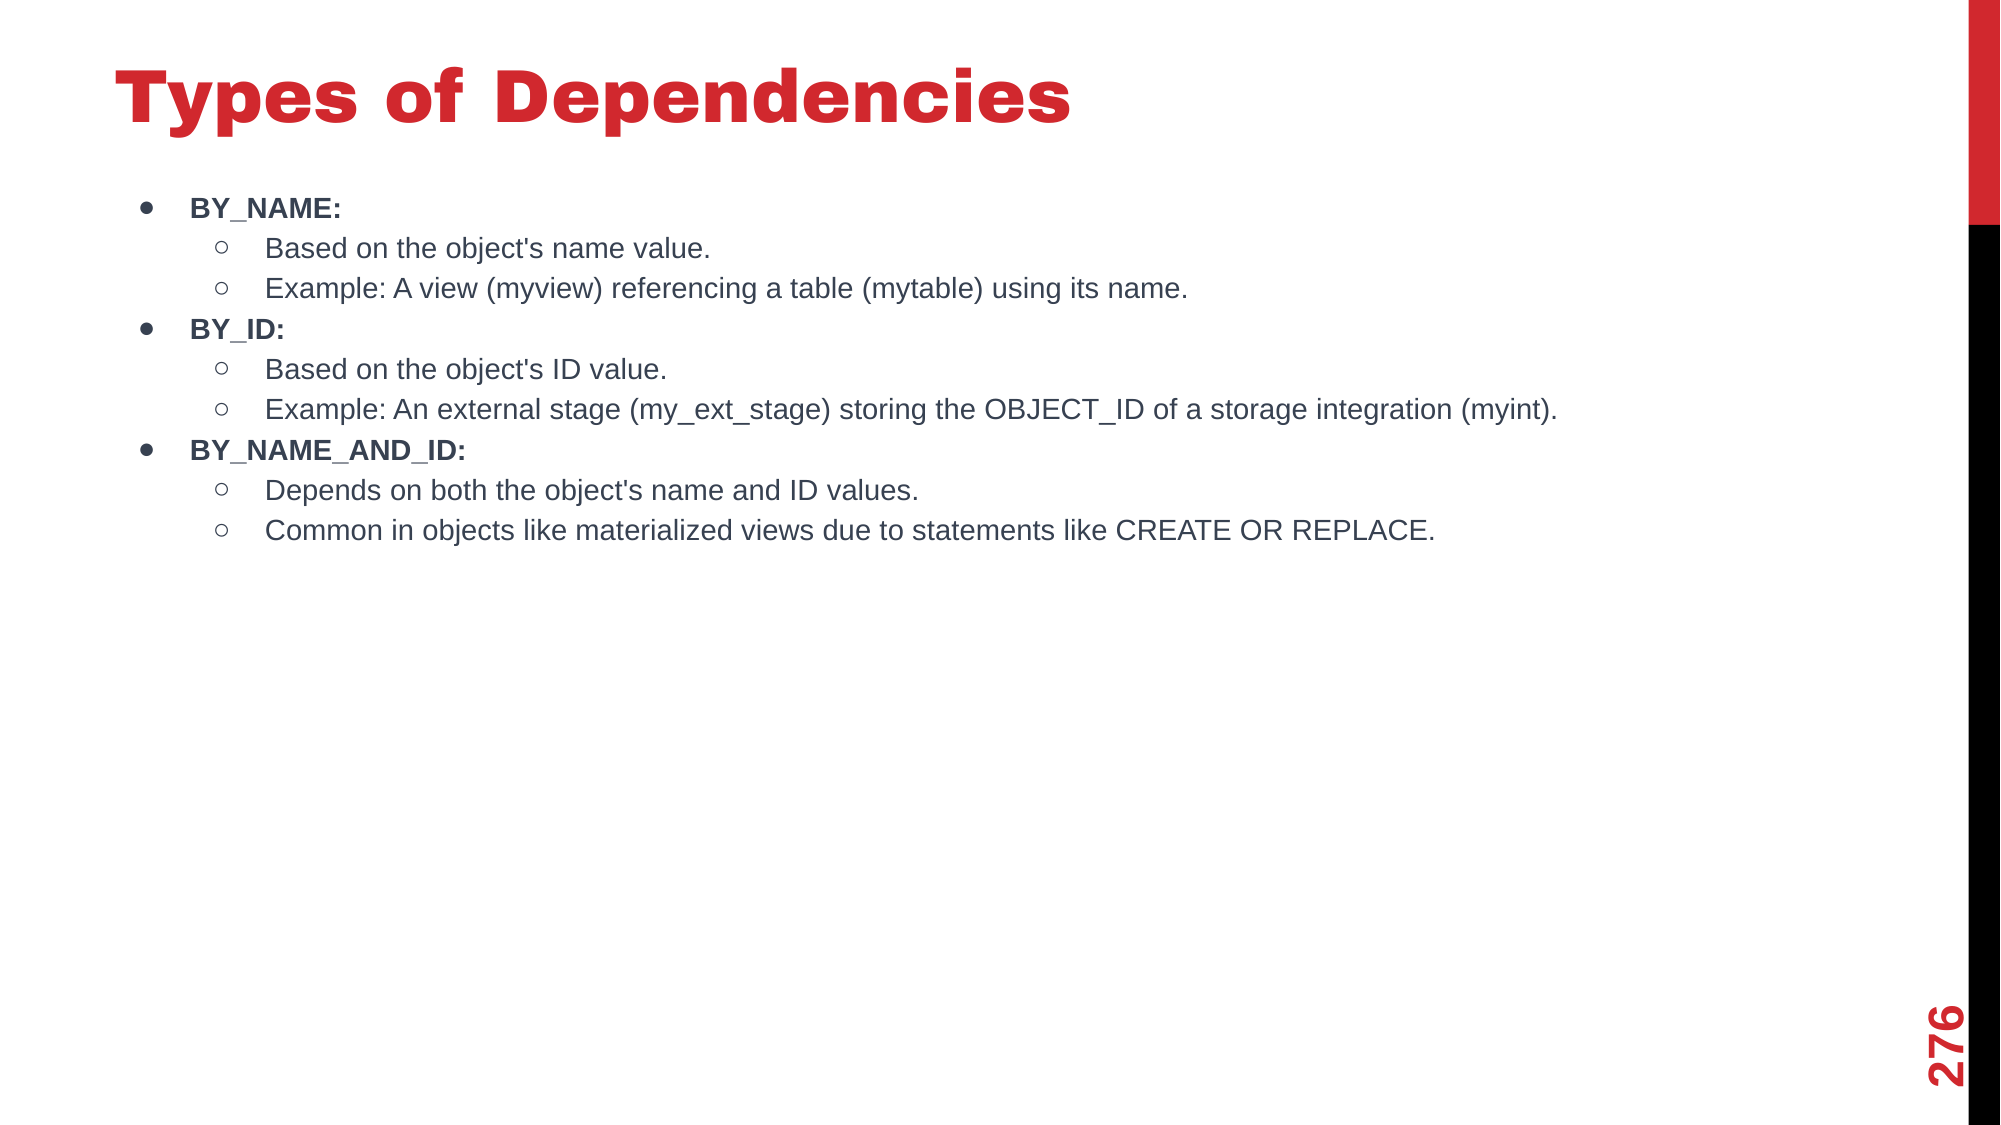

# Types of Dependencies
BY_NAME:
Based on the object's name value.
Example: A view (myview) referencing a table (mytable) using its name.
BY_ID:
Based on the object's ID value.
Example: An external stage (my_ext_stage) storing the OBJECT_ID of a storage integration (myint).
BY_NAME_AND_ID:
Depends on both the object's name and ID values.
Common in objects like materialized views due to statements like CREATE OR REPLACE.

276